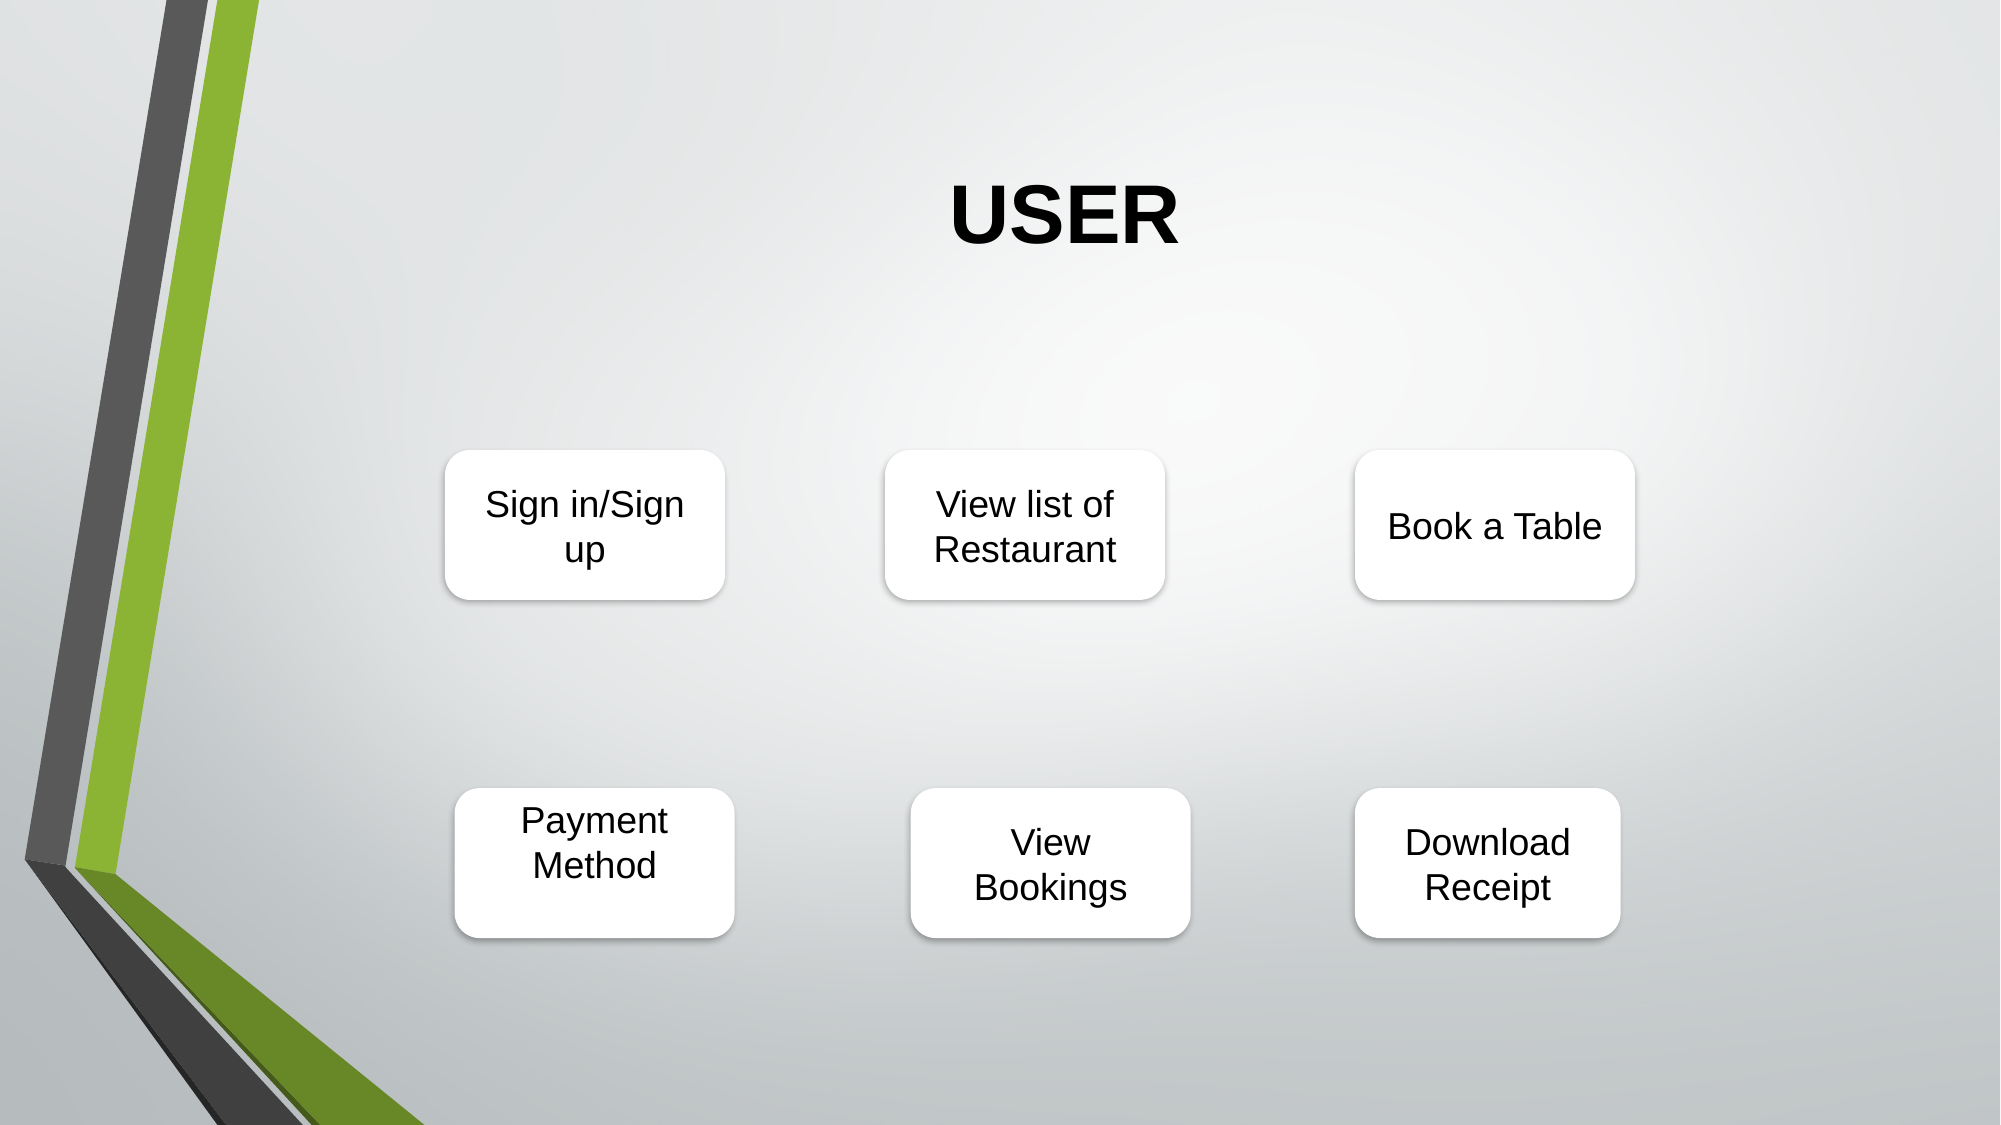

# USER
Sign in/Sign up
View list of Restaurant
Book a Table
Payment Method

View Bookings
Download Receipt